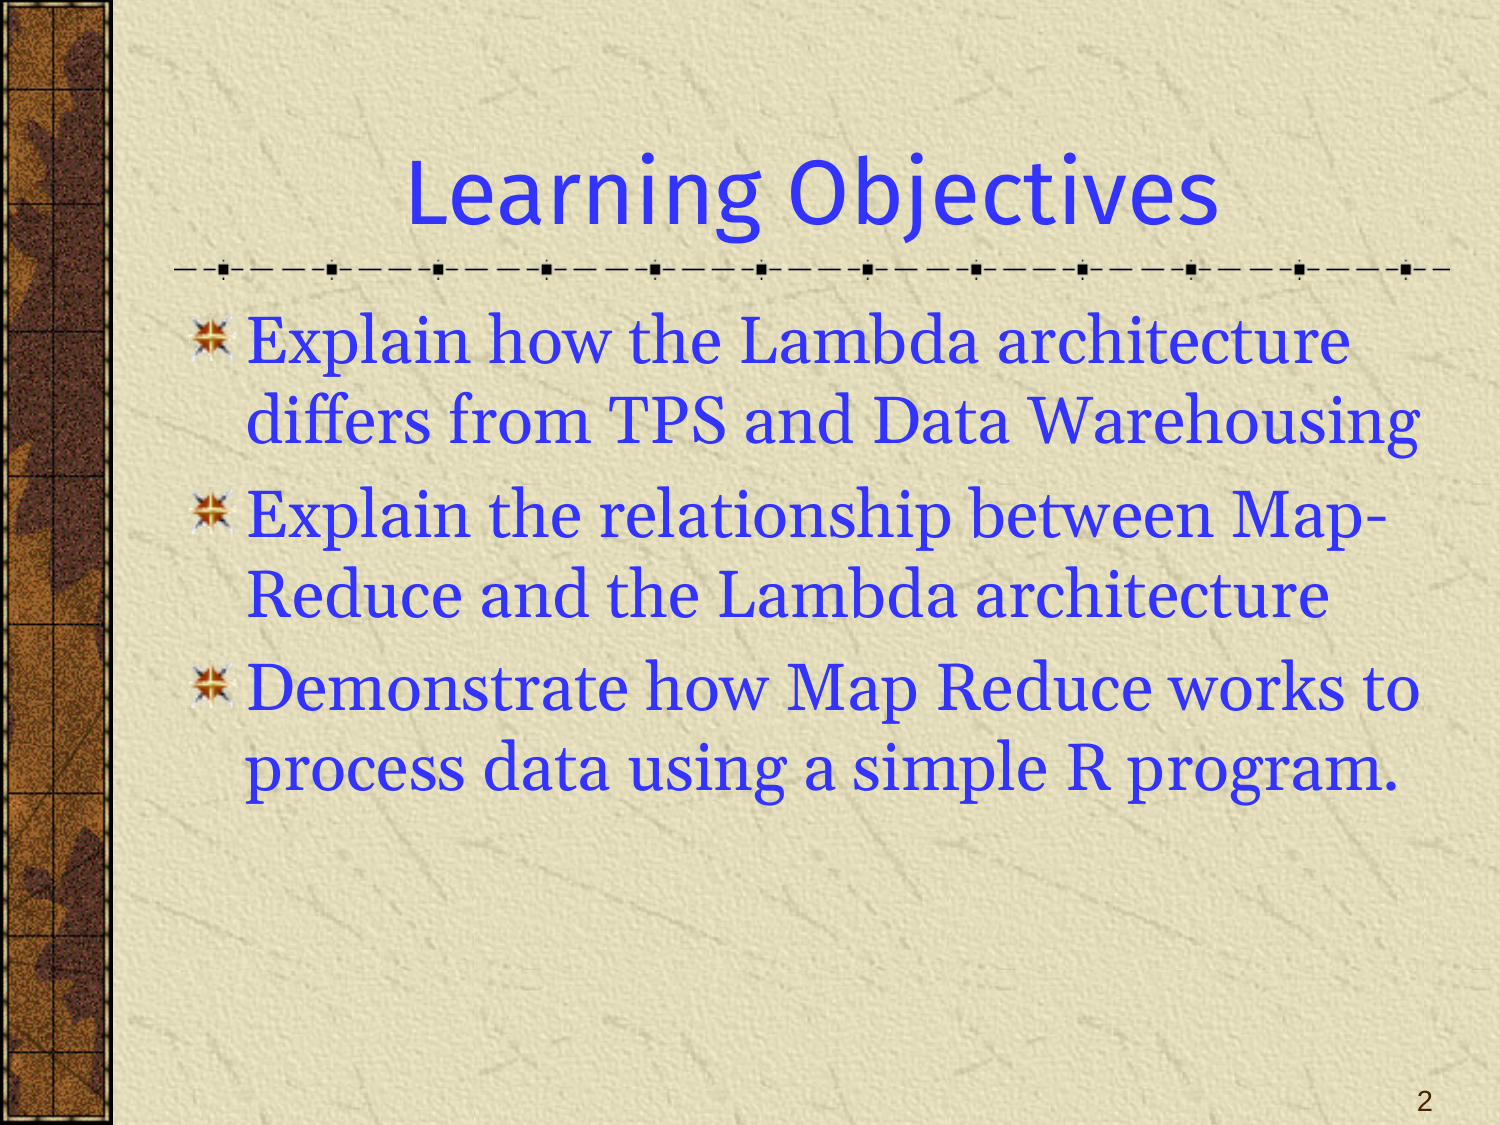

# Learning Objectives
Explain how the Lambda architecture differs from TPS and Data Warehousing
Explain the relationship between Map-Reduce and the Lambda architecture
Demonstrate how Map Reduce works to process data using a simple R program.
2